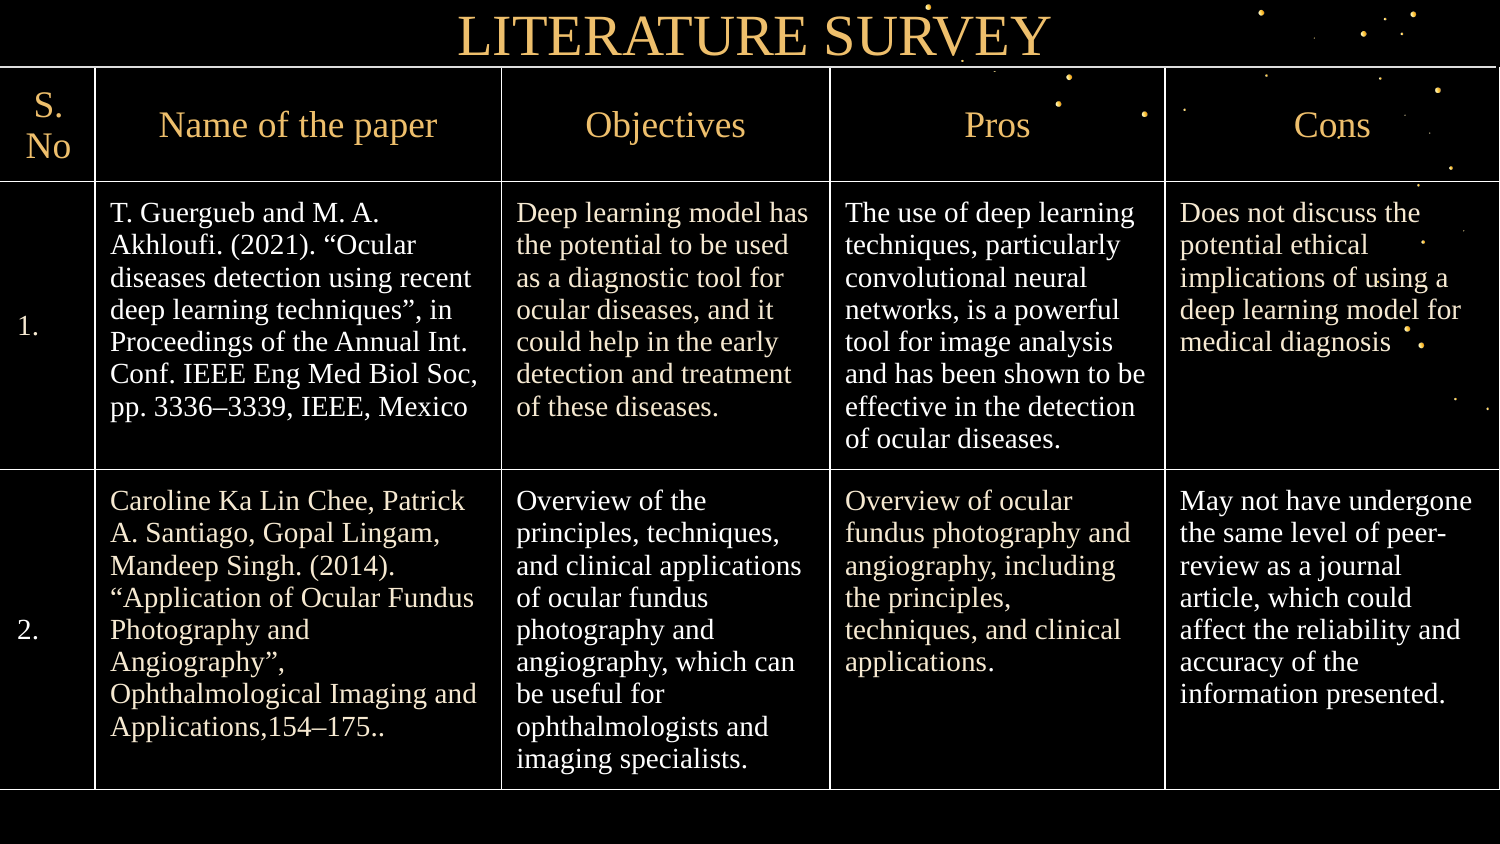

# LITERATURE SURVEY
| S. No | Name of the paper | Objectives | Pros | Cons |
| --- | --- | --- | --- | --- |
| 1. | T. Guergueb and M. A. Akhloufi. (2021). “Ocular diseases detection using recent deep learning techniques”, in Proceedings of the Annual Int. Conf. IEEE Eng Med Biol Soc, pp. 3336–3339, IEEE, Mexico | Deep learning model has the potential to be used as a diagnostic tool for ocular diseases, and it could help in the early detection and treatment of these diseases. | The use of deep learning techniques, particularly convolutional neural networks, is a powerful tool for image analysis and has been shown to be effective in the detection of ocular diseases. | Does not discuss the potential ethical implications of using a deep learning model for medical diagnosis |
| 2. | Caroline Ka Lin Chee, Patrick A. Santiago, Gopal Lingam, Mandeep Singh. (2014). “Application of Ocular Fundus Photography and Angiography”, Ophthalmological Imaging and Applications,154–175.. | Overview of the principles, techniques, and clinical applications of ocular fundus photography and angiography, which can be useful for ophthalmologists and imaging specialists. | Overview of ocular fundus photography and angiography, including the principles, techniques, and clinical applications. | May not have undergone the same level of peer-review as a journal article, which could affect the reliability and accuracy of the information presented. |